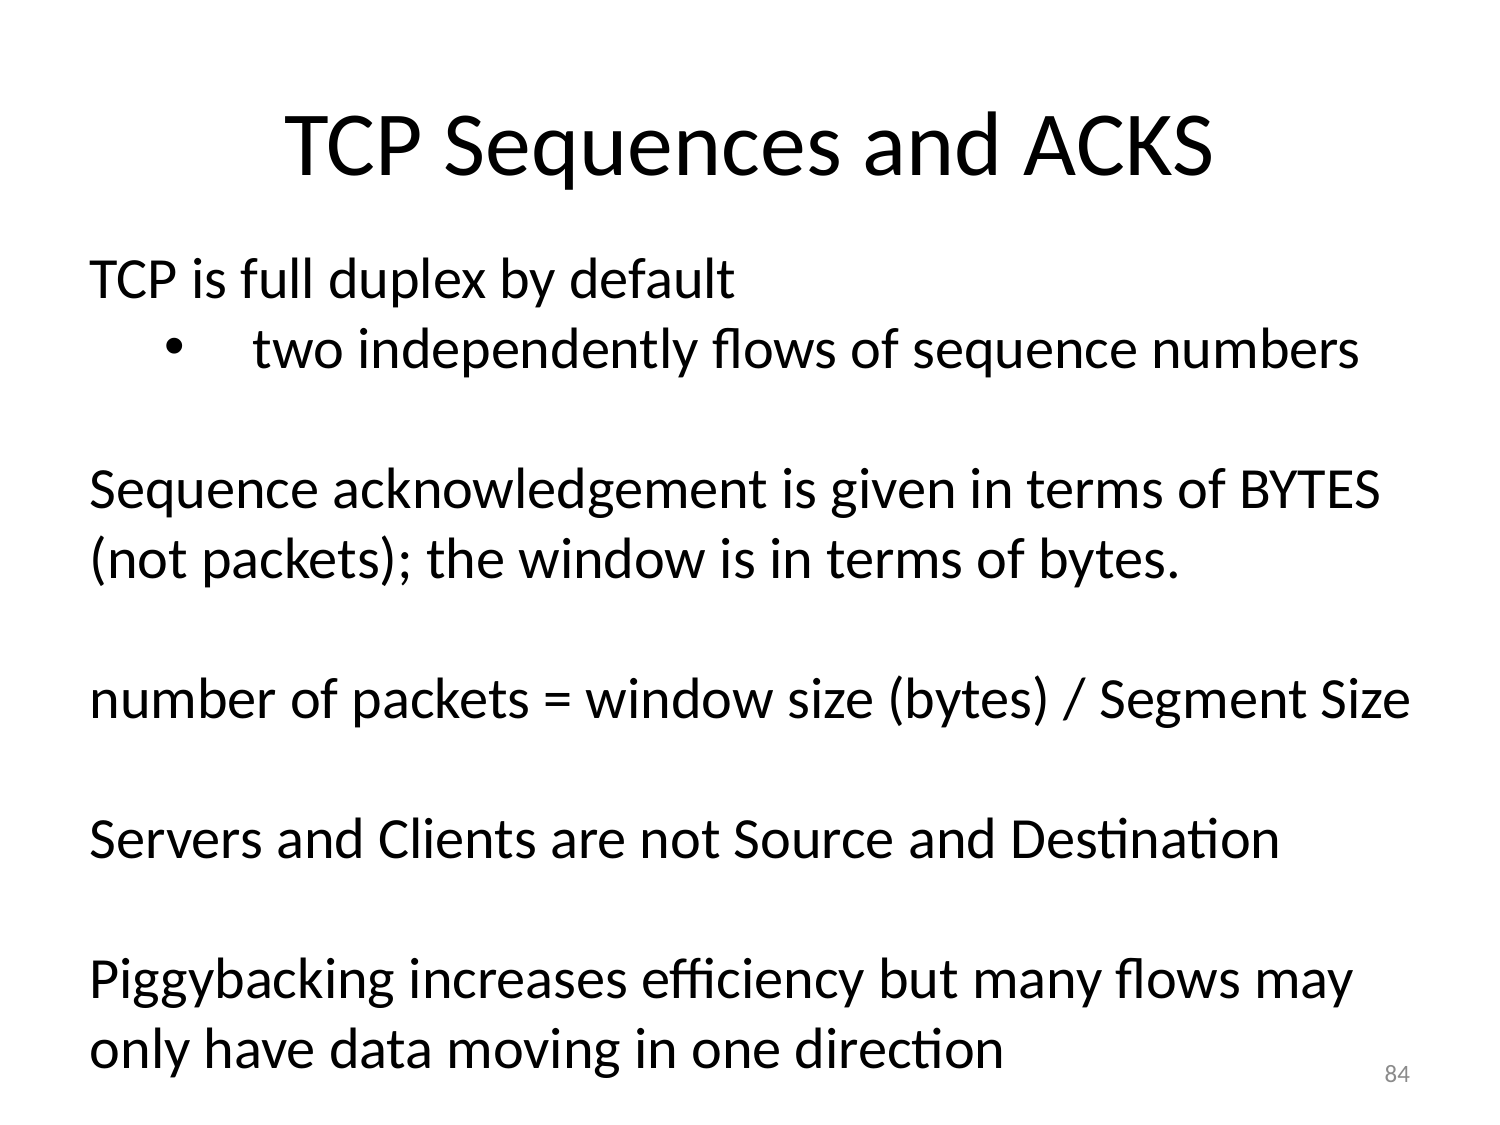

# TCP Sequences and ACKS
TCP is full duplex by default
 two independently flows of sequence numbers

Sequence acknowledgement is given in terms of BYTES (not packets); the window is in terms of bytes.

number of packets = window size (bytes) / Segment Size

Servers and Clients are not Source and Destination

Piggybacking increases efficiency but many flows may only have data moving in one direction

84